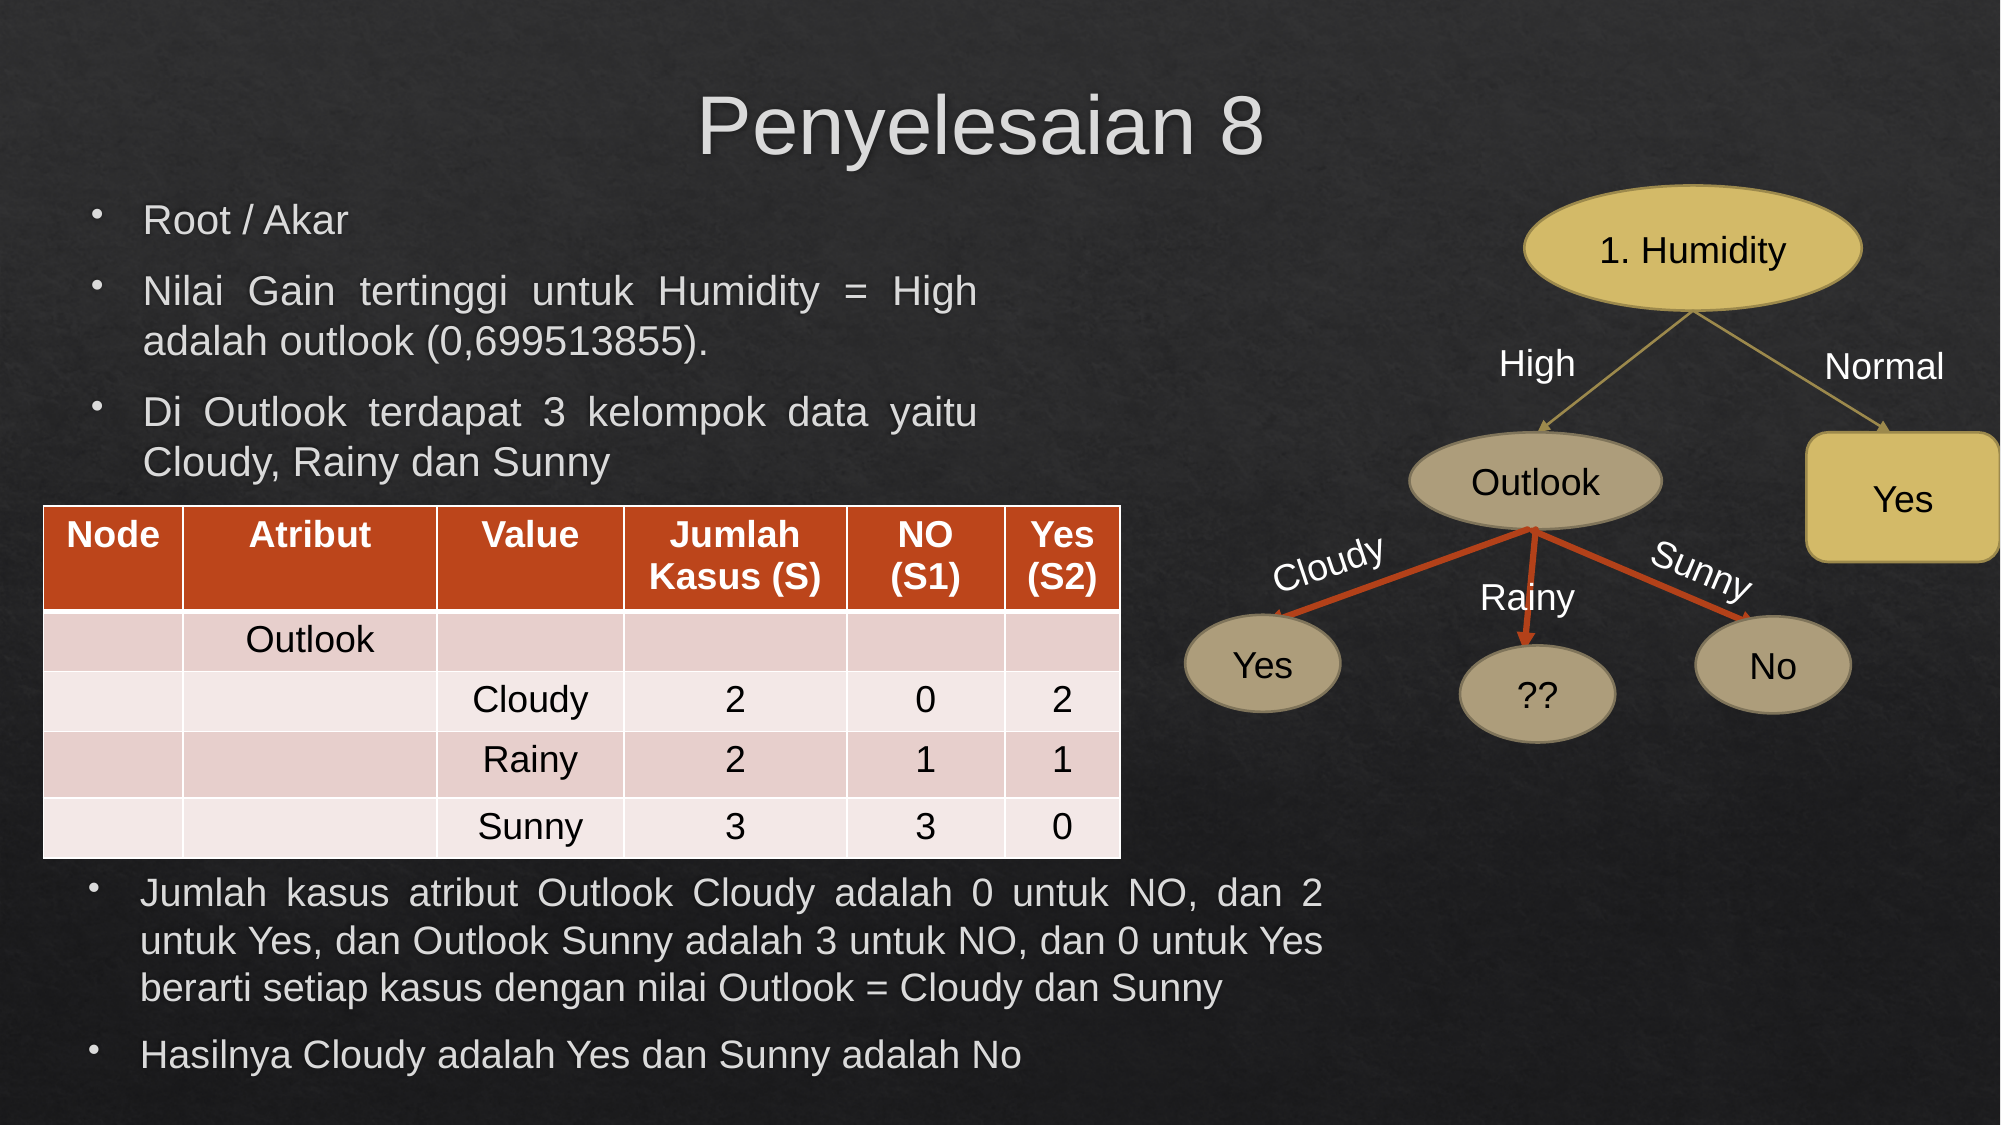

# Penyelesaian 8
1. Humidity
Root / Akar
Nilai Gain tertinggi untuk Humidity = High adalah outlook (0,699513855).
Di Outlook terdapat 3 kelompok data yaitu Cloudy, Rainy dan Sunny

High
Normal
Outlook
Yes
| Node | Atribut | Value | Jumlah Kasus (S) | NO (S1) | Yes (S2) |
| --- | --- | --- | --- | --- | --- |
|  | Outlook |  |  |  |  |
|  |  | Cloudy | 2 | 0 | 2 |
|  |  | Rainy | 2 | 1 | 1 |
|  |  | Sunny | 3 | 3 | 0 |
Cloudy
Sunny
Rainy
Yes
No
??
Jumlah kasus atribut Outlook Cloudy adalah 0 untuk NO, dan 2 untuk Yes, dan Outlook Sunny adalah 3 untuk NO, dan 0 untuk Yes berarti setiap kasus dengan nilai Outlook = Cloudy dan Sunny
Hasilnya Cloudy adalah Yes dan Sunny adalah No